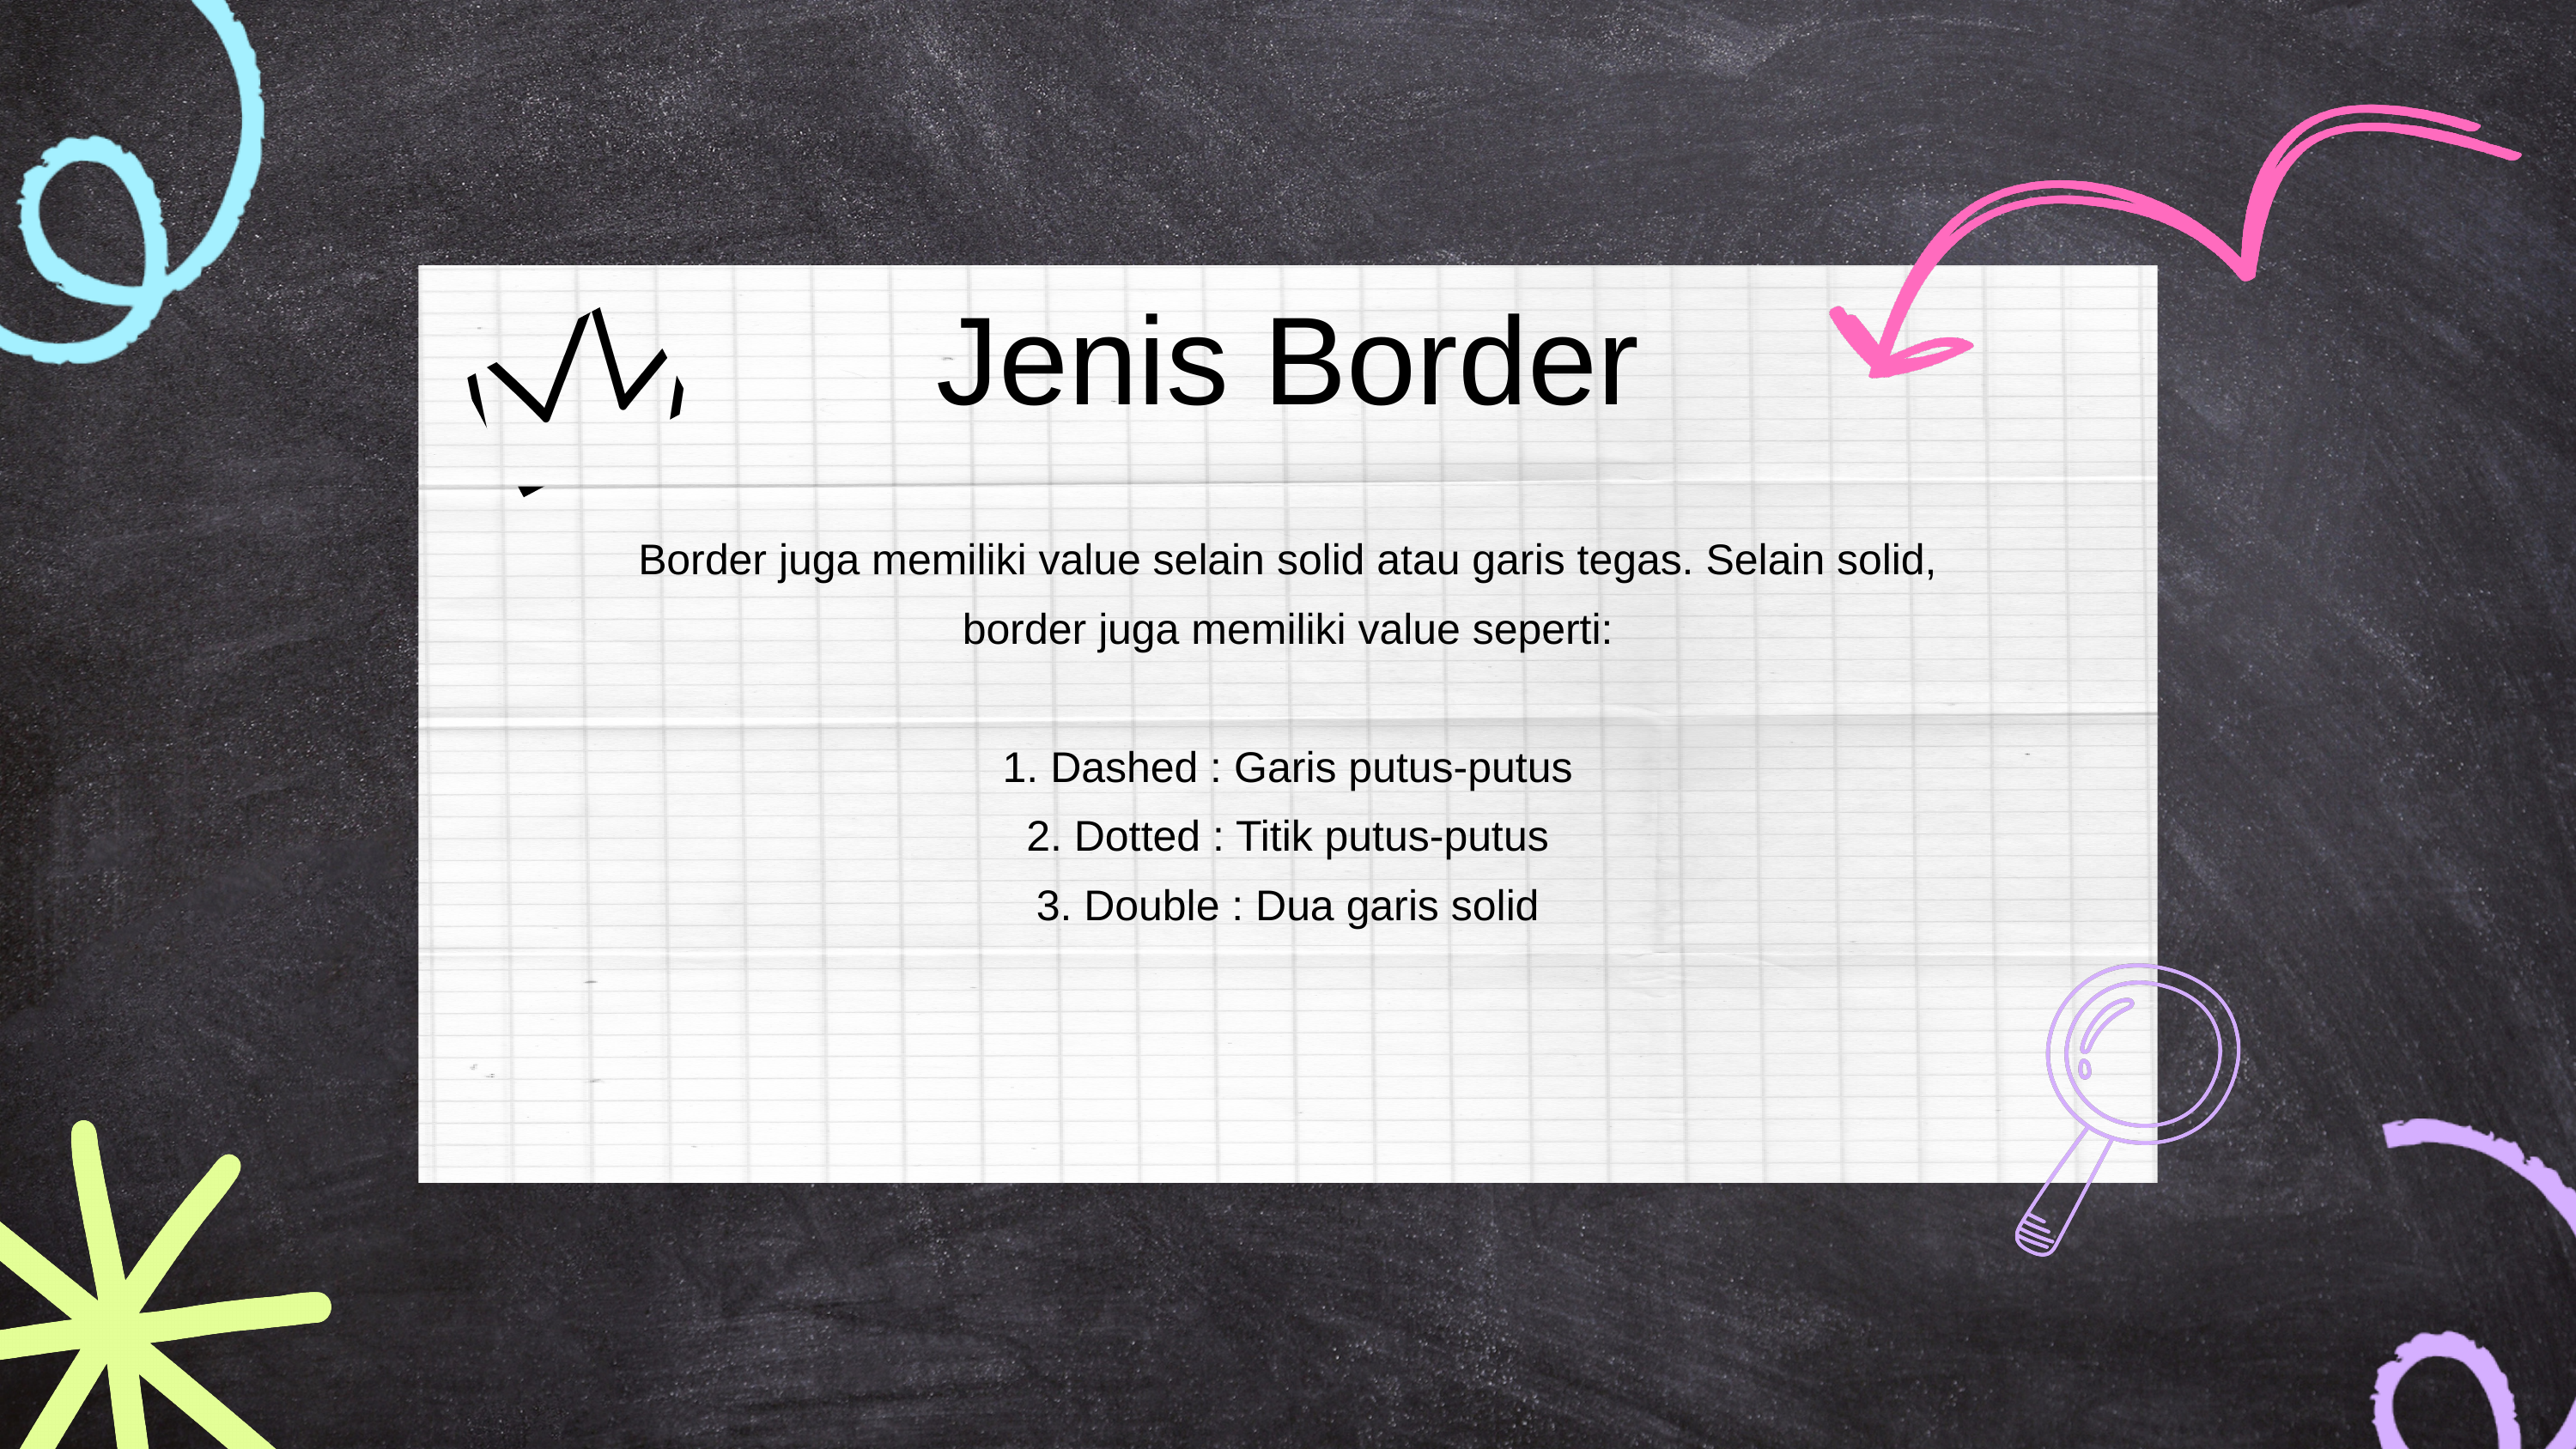

Jenis Border

Border juga memiliki value selain solid atau garis tegas. Selain solid, border juga memiliki value seperti:

1. Dashed : Garis putus-putus
2. Dotted : Titik putus-putus
3. Double : Dua garis solid